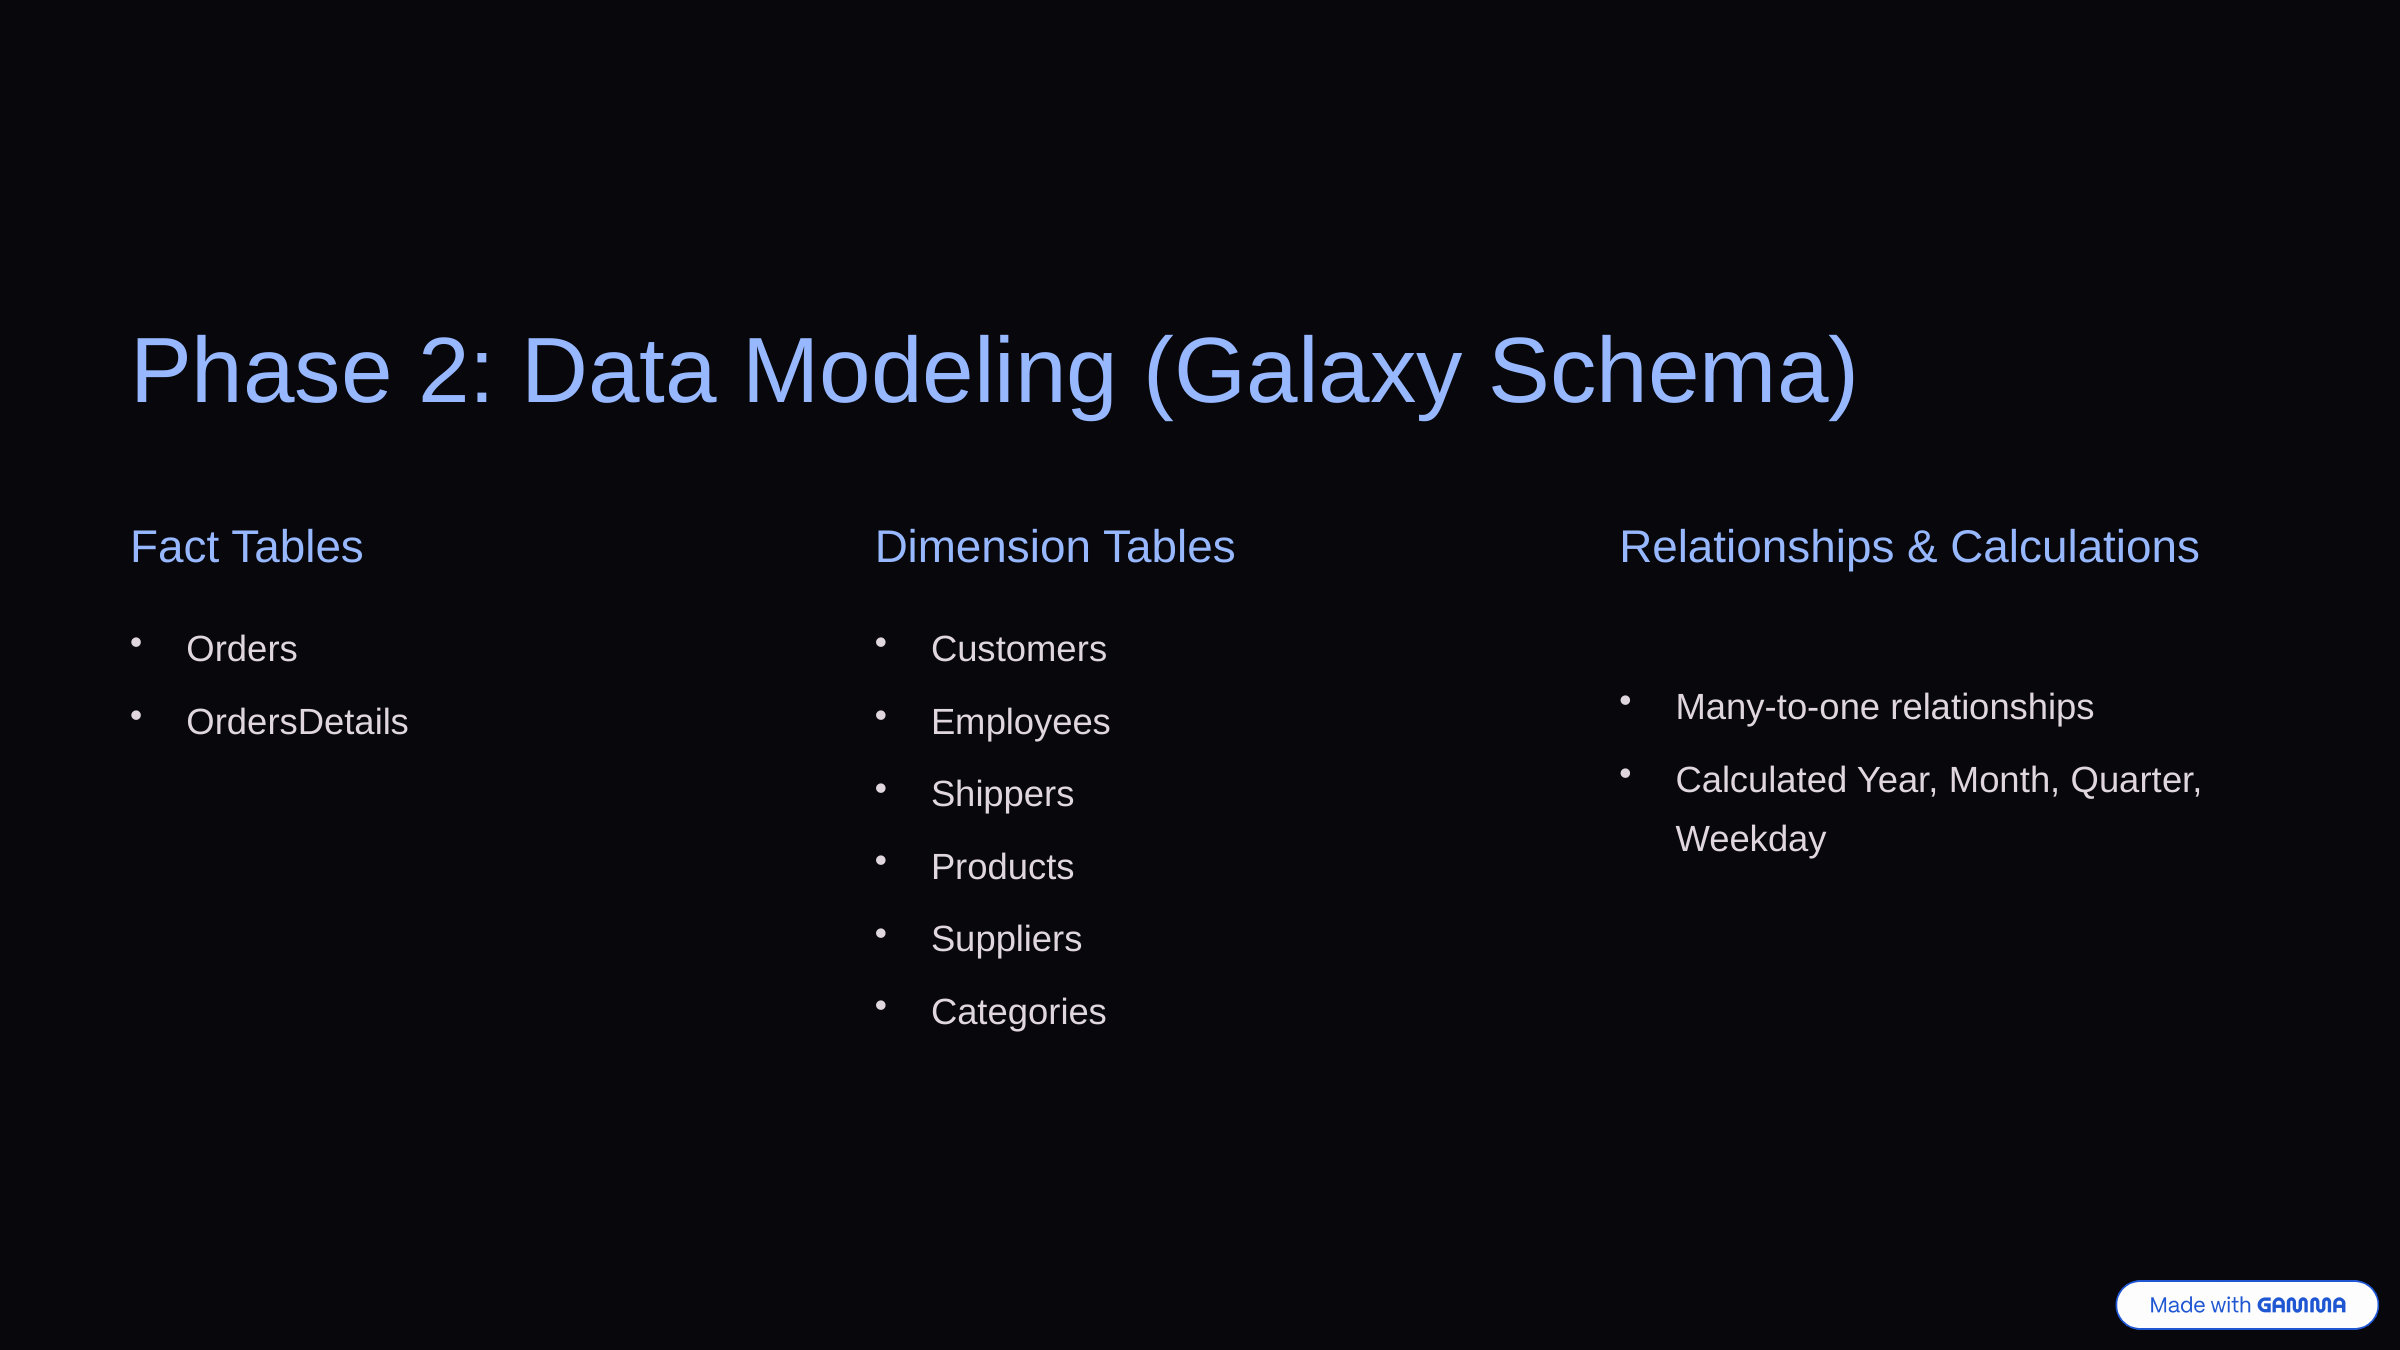

Phase 2: Data Modeling (Galaxy Schema)
Fact Tables
Dimension Tables
Relationships & Calculations
Orders
Customers
Many-to-one relationships
OrdersDetails
Employees
Calculated Year, Month, Quarter, Weekday
Shippers
Products
Suppliers
Categories